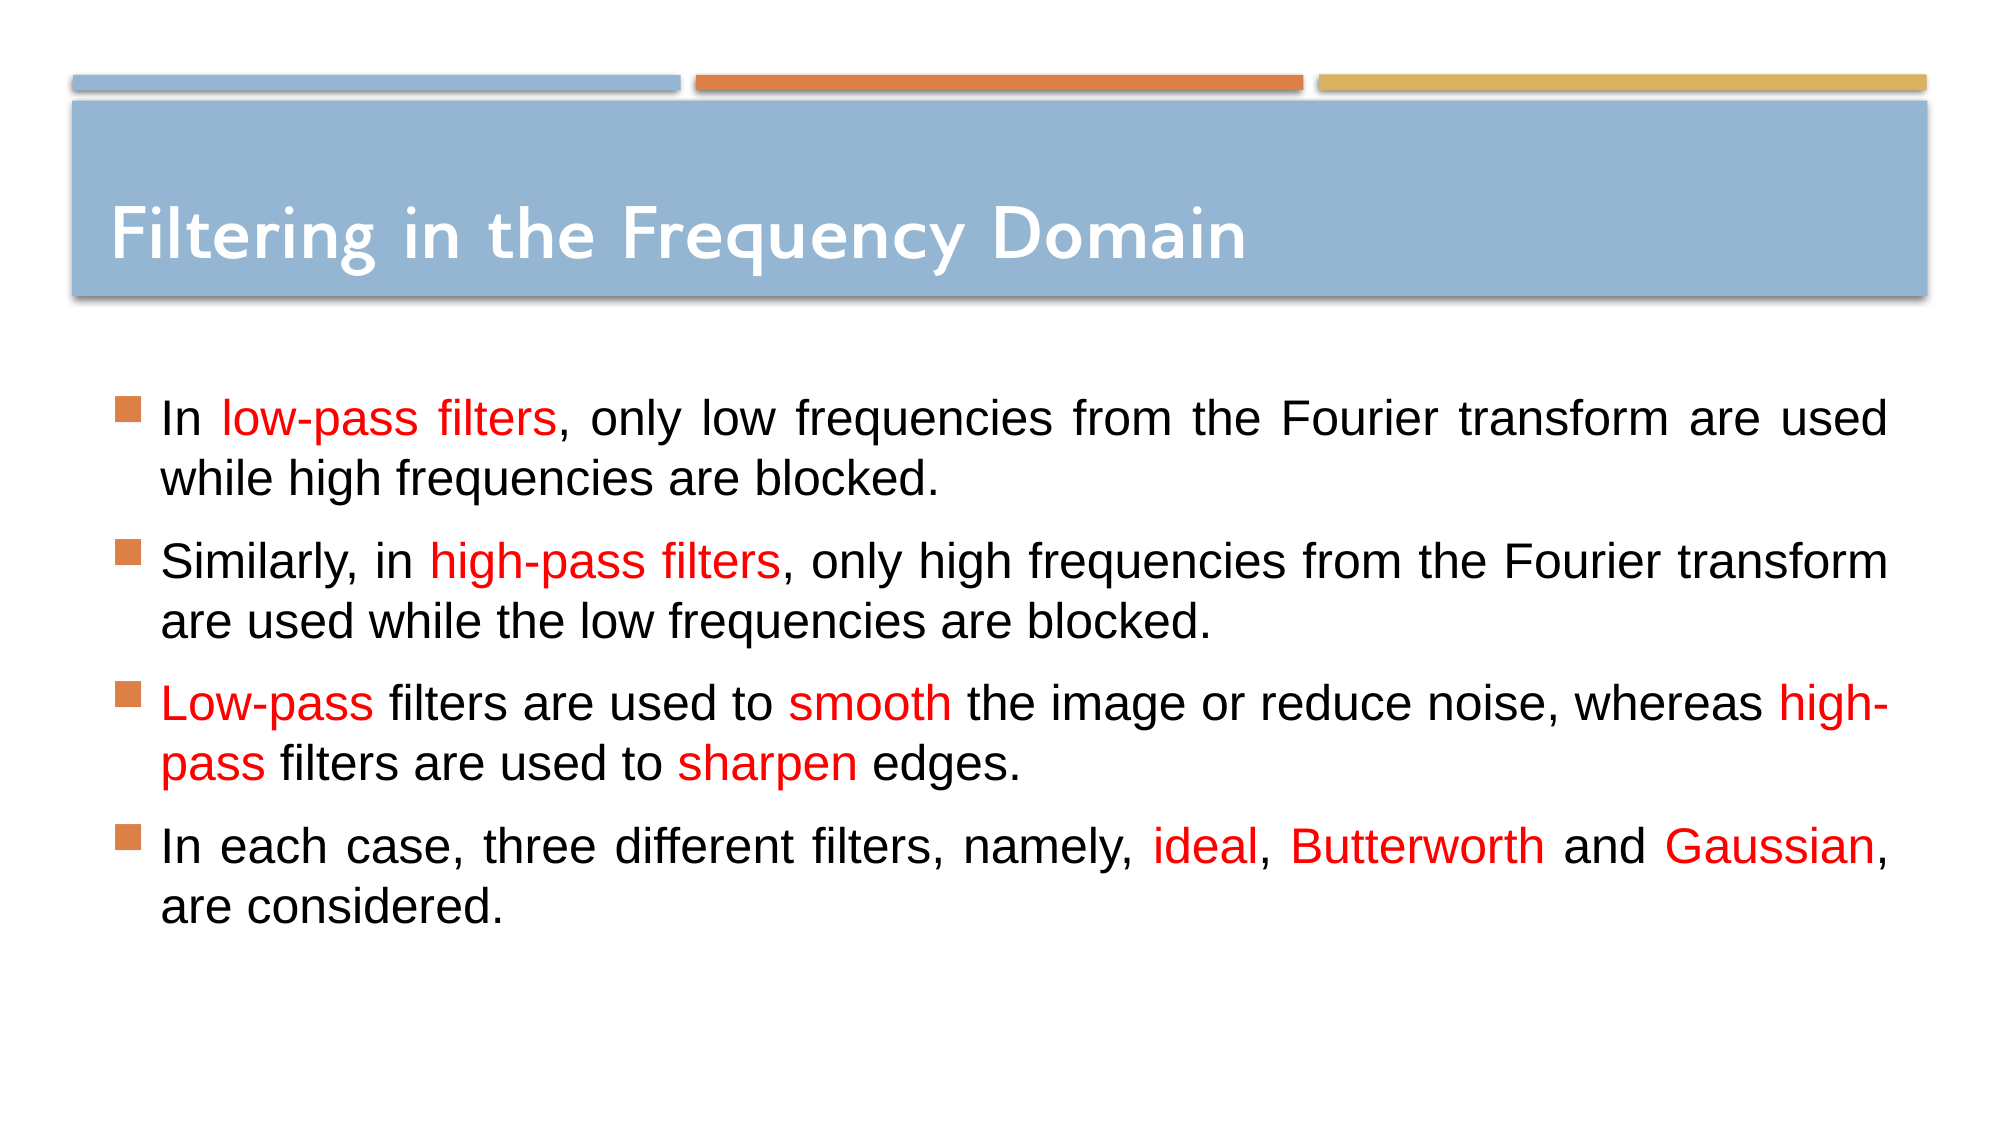

# Filtering in the Frequency Domain
In low-pass filters, only low frequencies from the Fourier transform are used while high frequencies are blocked.
Similarly, in high-pass filters, only high frequencies from the Fourier transform are used while the low frequencies are blocked.
Low-pass filters are used to smooth the image or reduce noise, whereas high-pass filters are used to sharpen edges.
In each case, three different filters, namely, ideal, Butterworth and Gaussian, are considered.